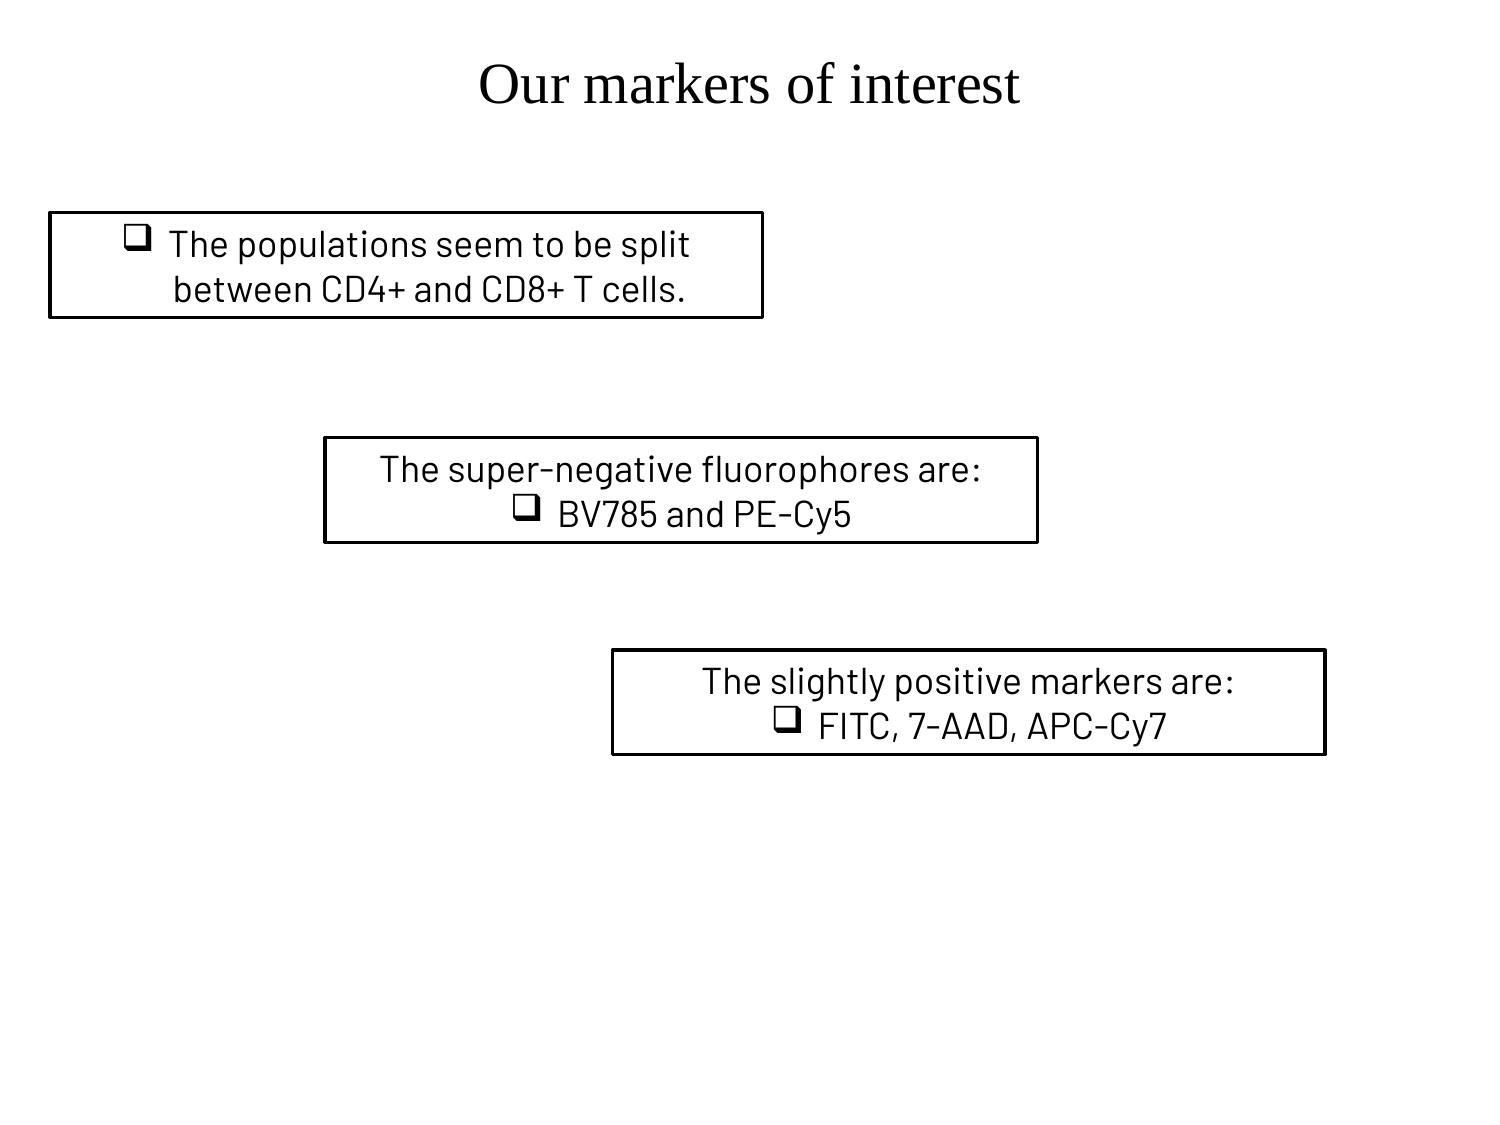

Our markers of interest
The populations seem to be split between CD4+ and CD8+ T cells.
The super-negative fluorophores are:
BV785 and PE-Cy5
The slightly positive markers are:
FITC, 7-AAD, APC-Cy7